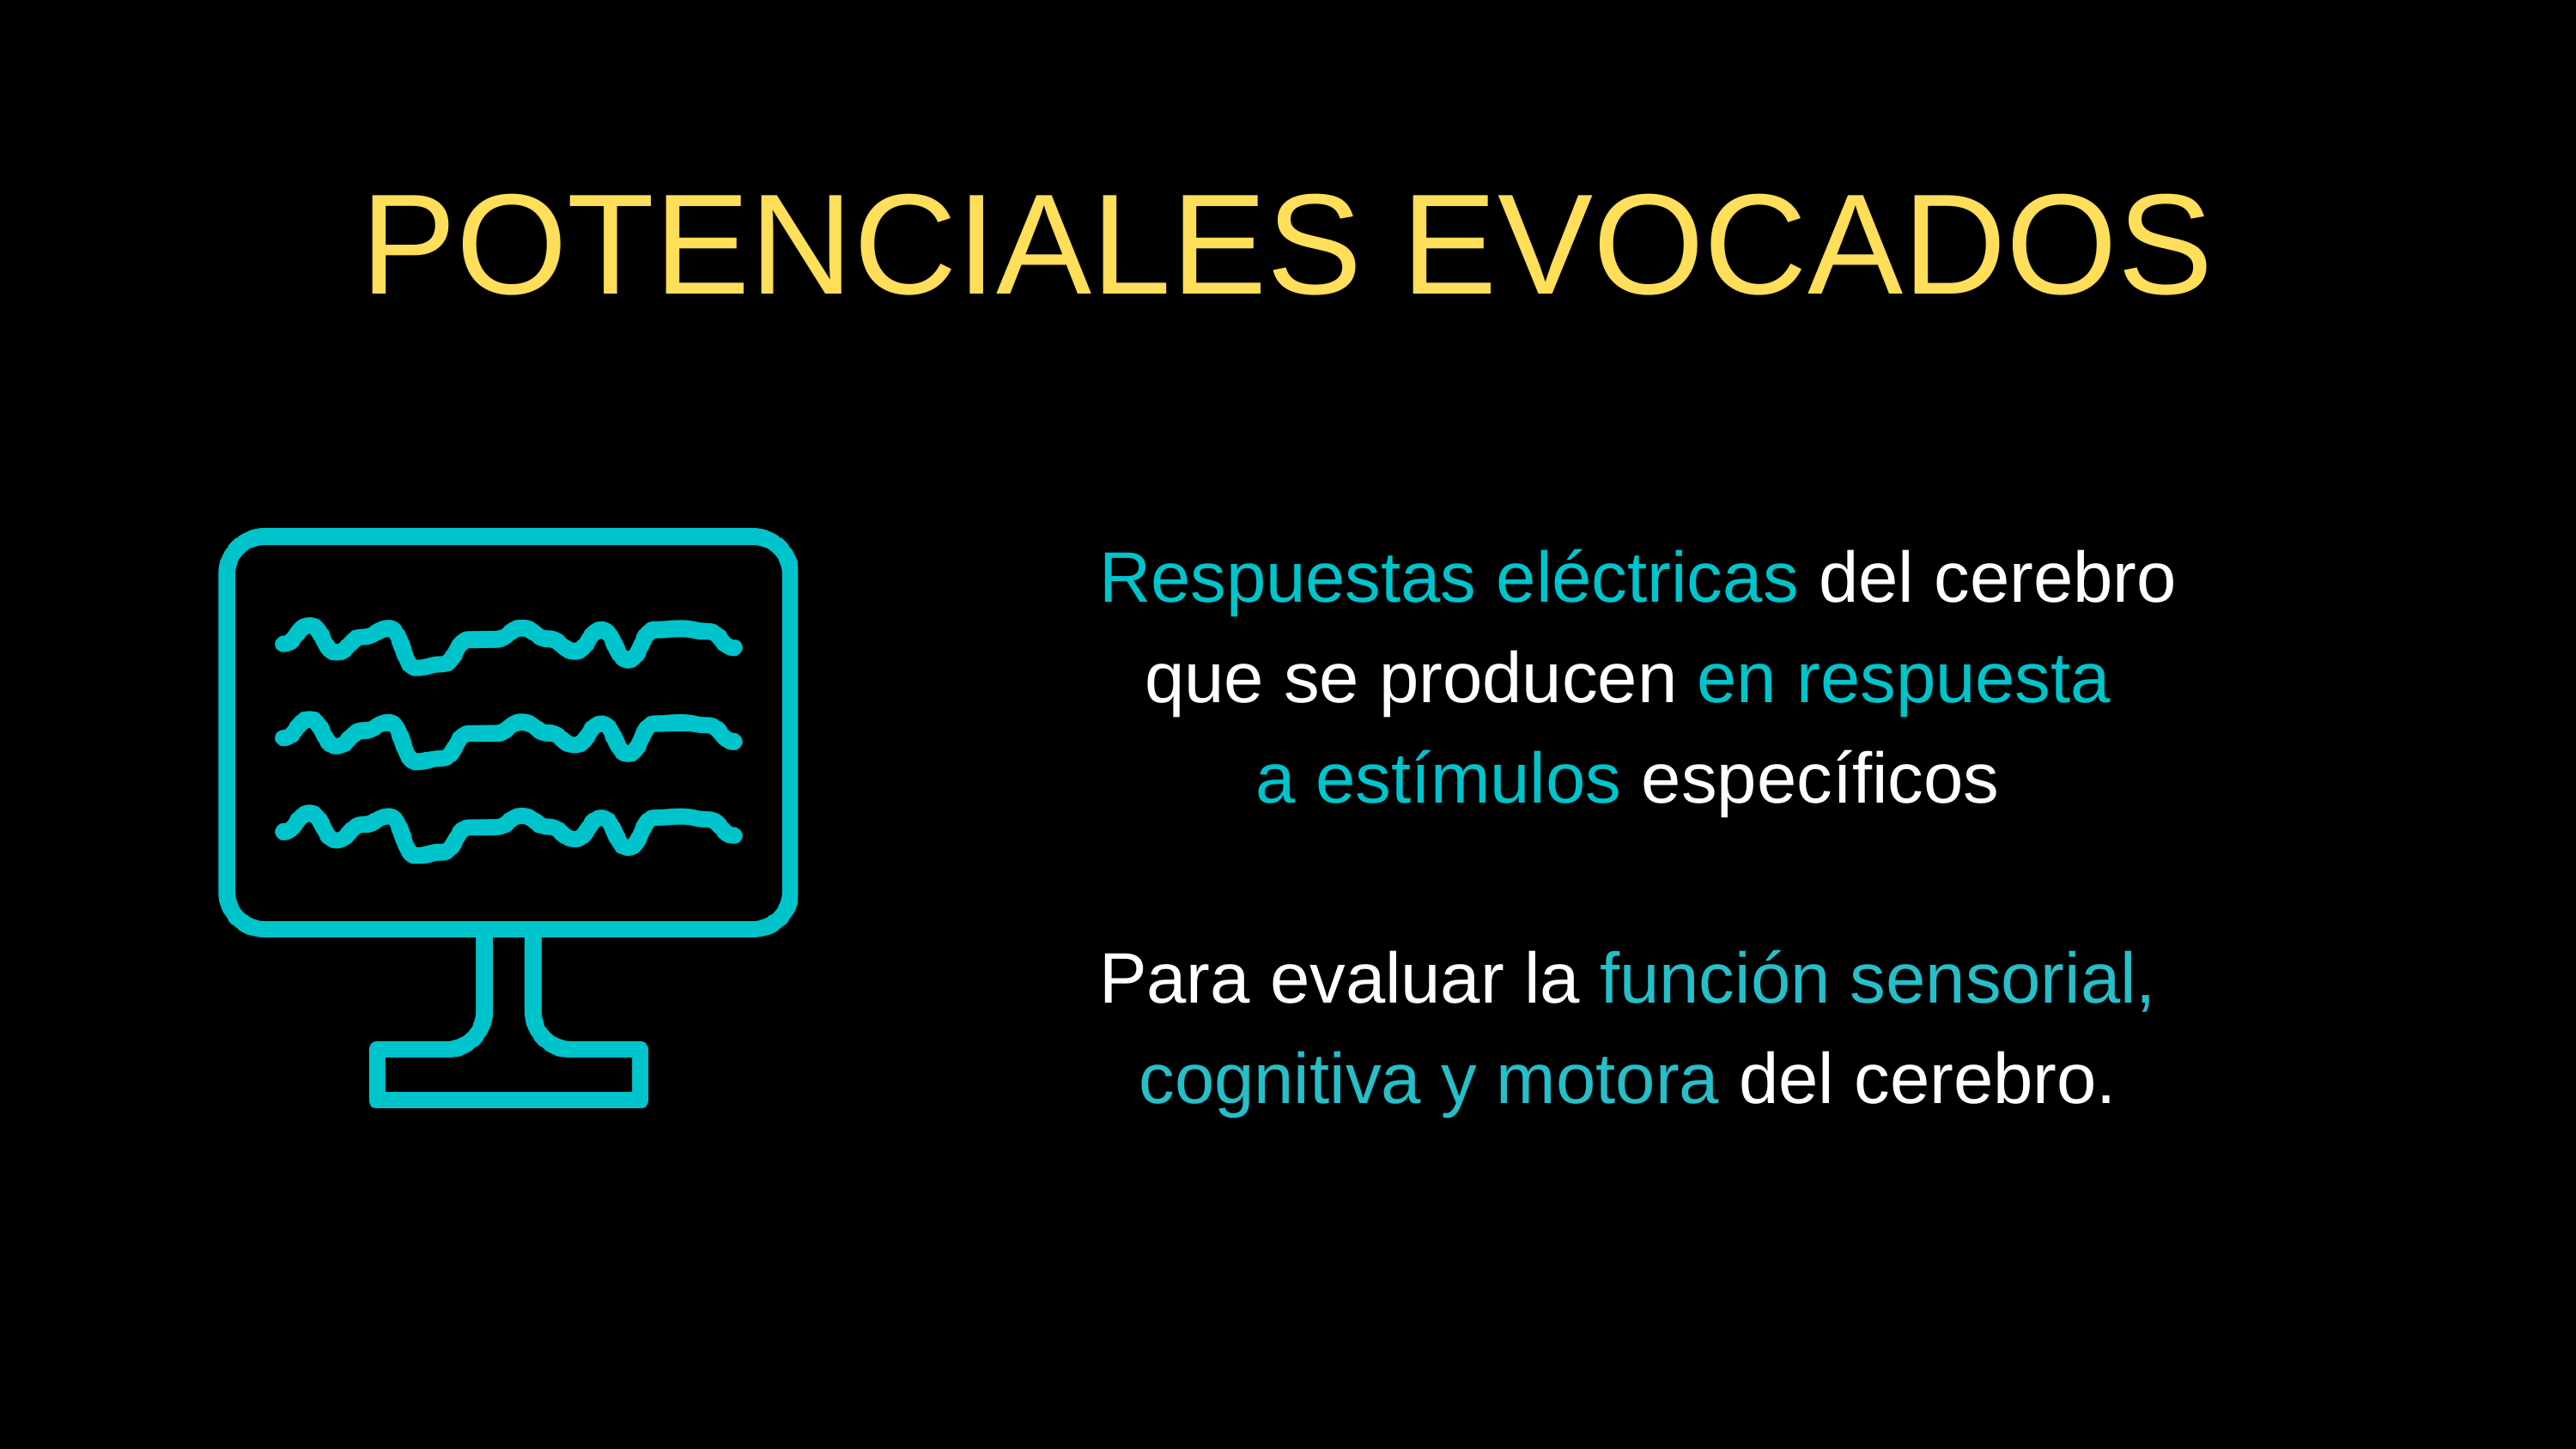

POTENCIALES EVOCADOS
 Respuestas eléctricas del cerebro
que se producen en respuesta
a estímulos específicos

Para evaluar la función sensorial,
cognitiva y motora del cerebro.